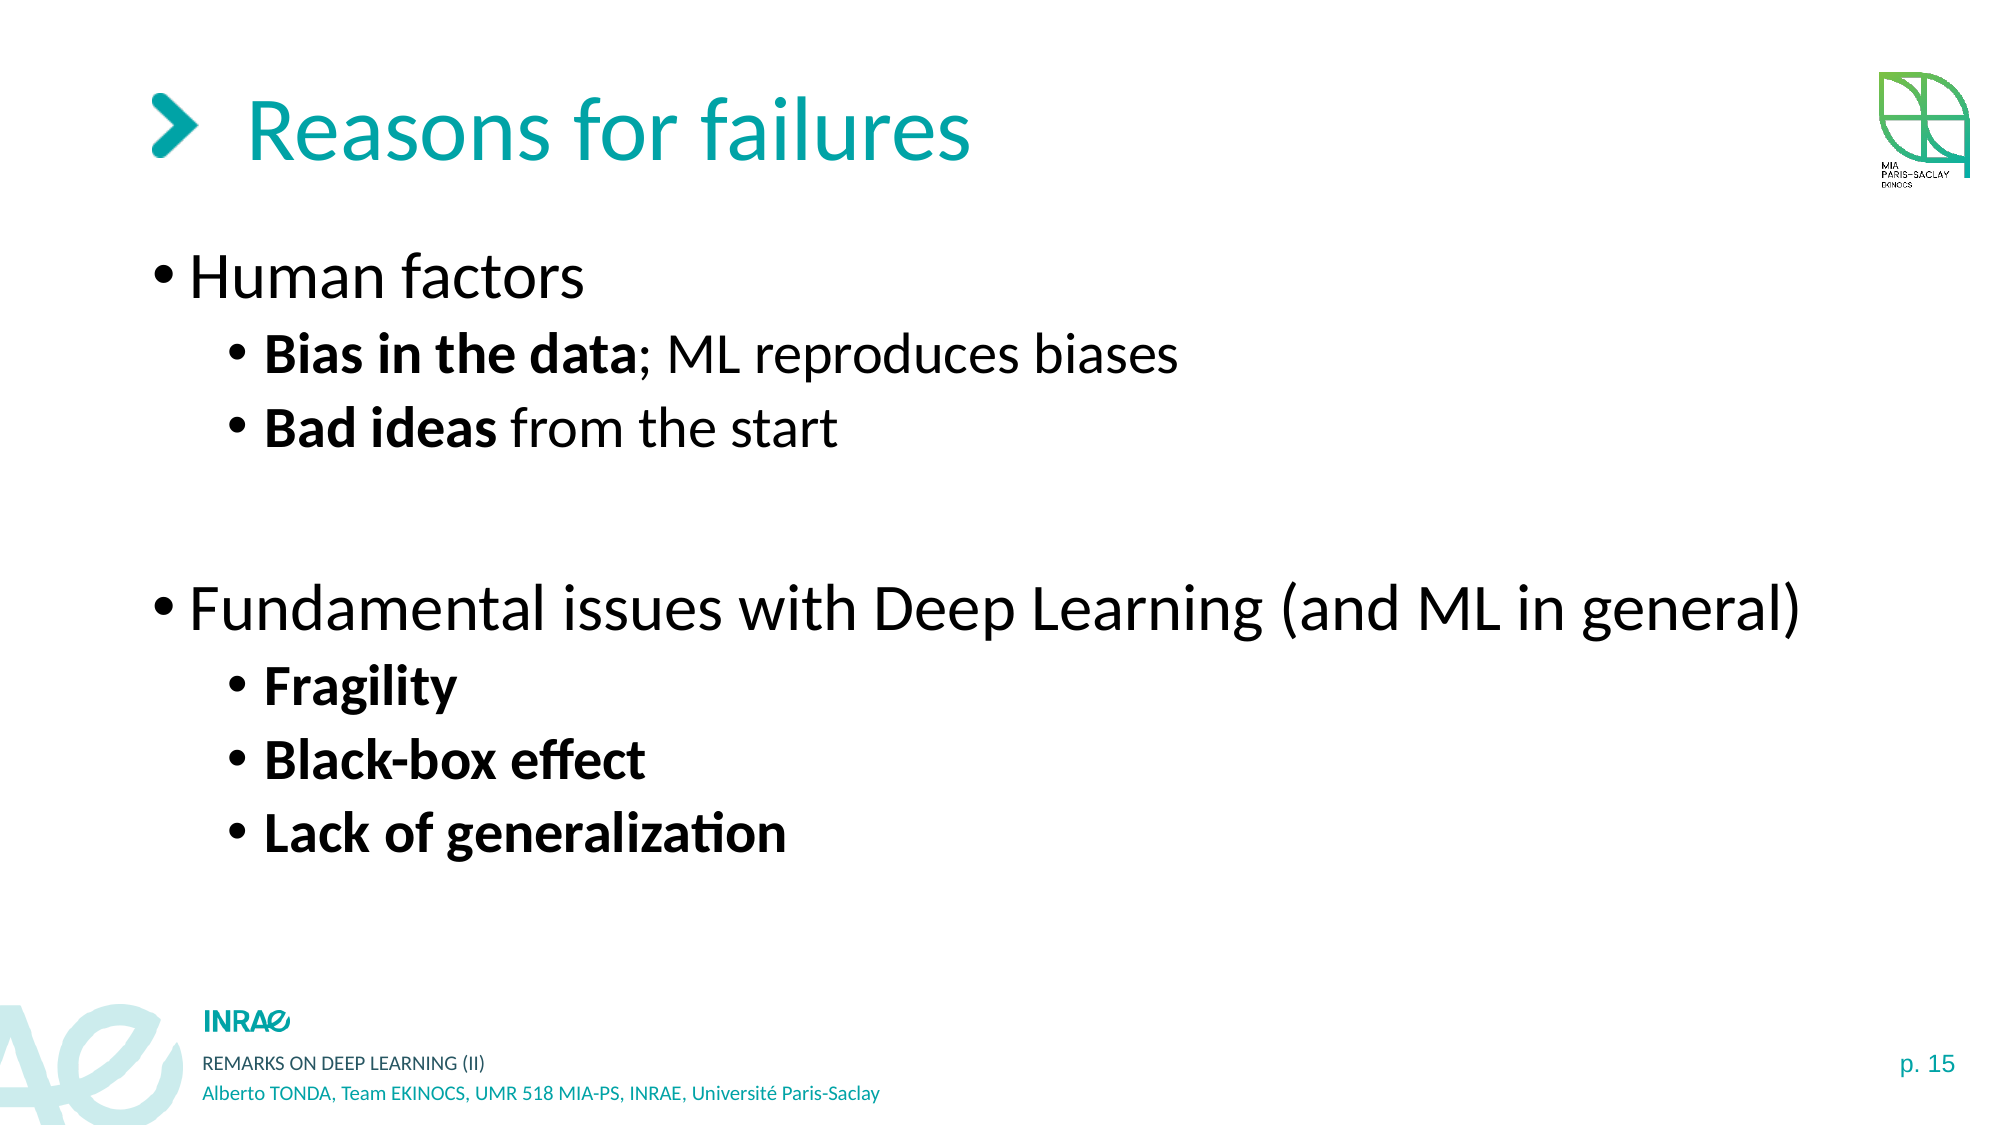

# Reasons for failures
Human factors
Bias in the data; ML reproduces biases
Bad ideas from the start

Fundamental issues with Deep Learning (and ML in general)
Fragility
Black-box effect
Lack of generalization